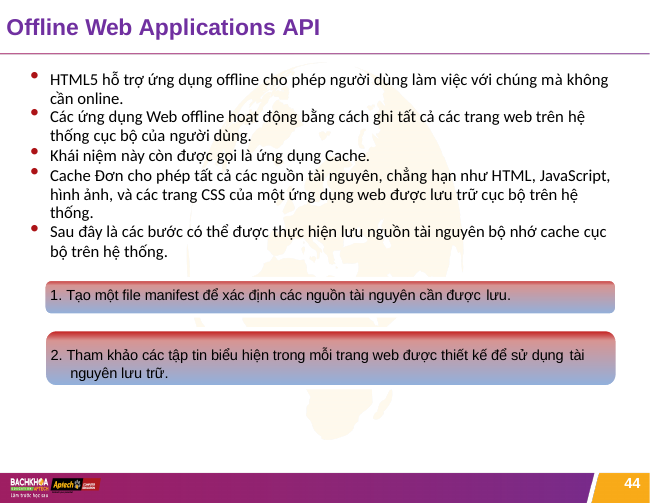

# Offline Web Applications API
HTML5 hỗ trợ ứng dụng offline cho phép người dùng làm việc với chúng mà không  cần online.
Các ứng dụng Web offline hoạt động bằng cách ghi tất cả các trang web trên hệ
thống cục bộ của người dùng.
Khái niệm này còn được gọi là ứng dụng Cache.
Cache Đơn cho phép tất cả các nguồn tài nguyên, chẳng hạn như HTML, JavaScript,  hình ảnh, và các trang CSS của một ứng dụng web được lưu trữ cục bộ trên hệ
thống.
Sau đây là các bước có thể được thực hiện lưu nguồn tài nguyên bộ nhớ cache cục
bộ trên hệ thống.

Tạo một file manifest để xác định các nguồn tài nguyên cần được lưu.

Tham khảo các tập tin biểu hiện trong mỗi trang web được thiết kế để sử dụng tài
nguyên lưu trữ.

44